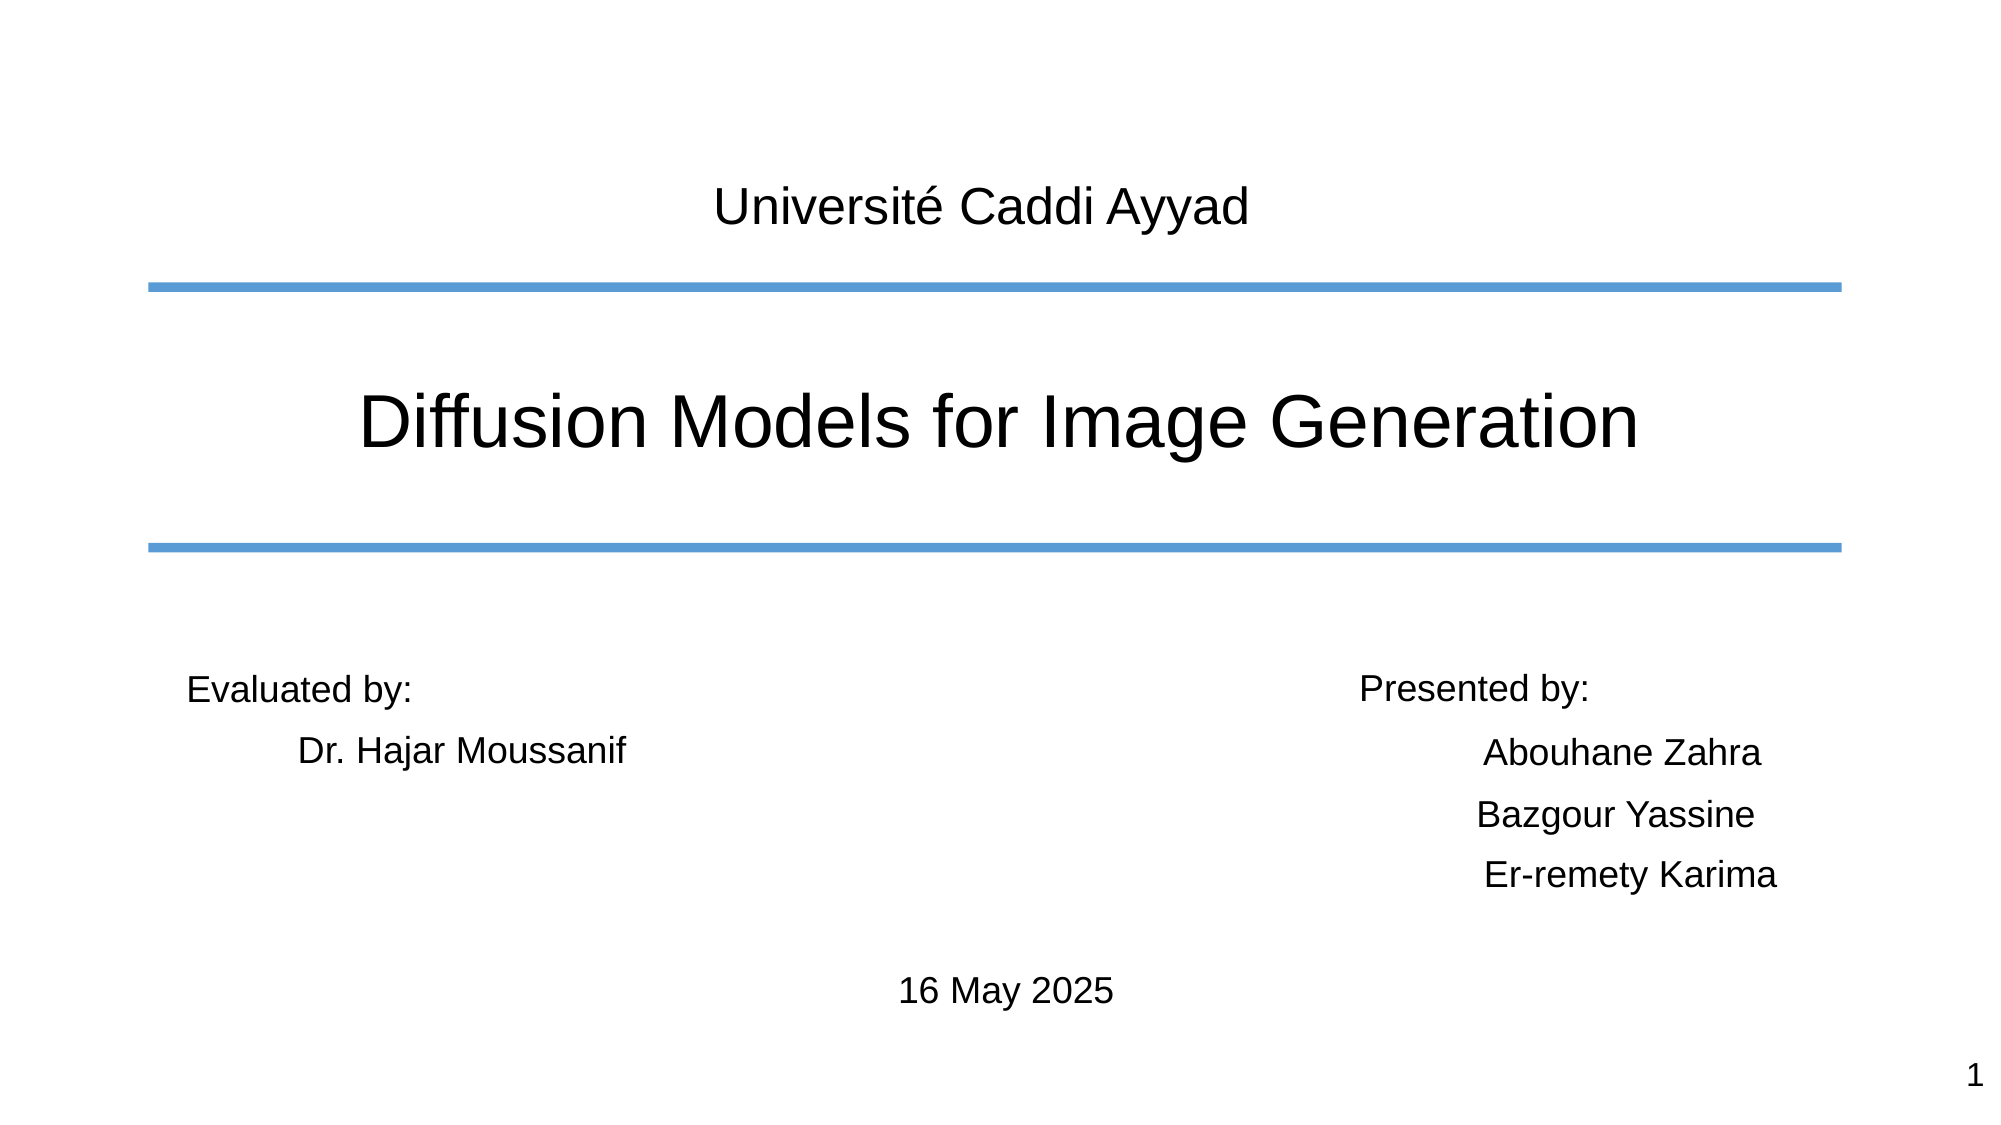

Université Caddi Ayyad

Diffusion Models for Image Generation

Presented by:
Evaluated by:
Dr. Hajar Moussanif
Abouhane Zahra
Bazgour Yassine
Er-remety Karima
16 May 2025
1